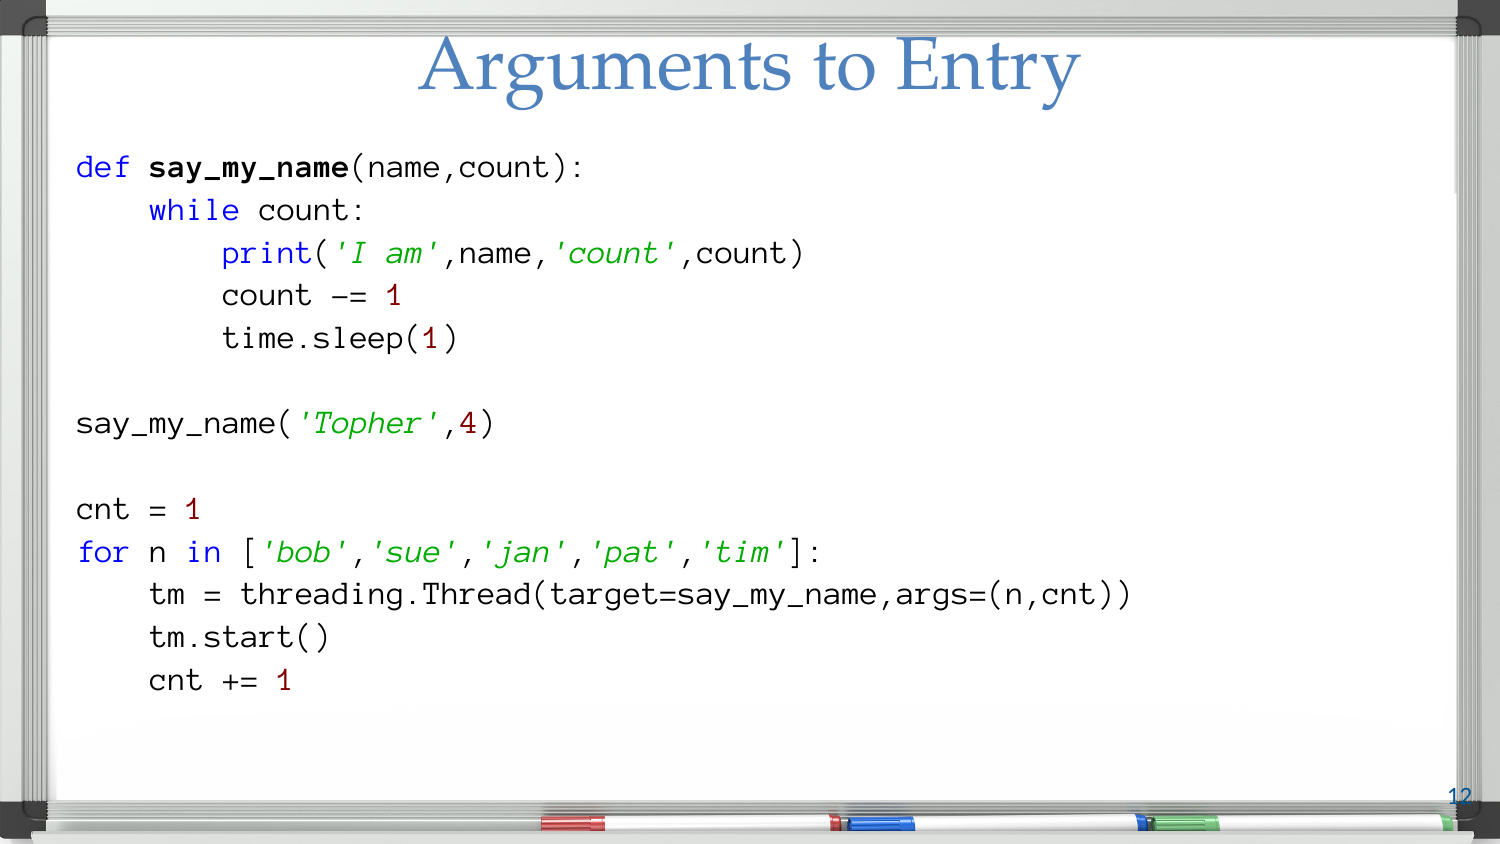

# Arguments to Entry
def say_my_name(name,count):
    while count:
        print('I am',name,'count',count)
        count -= 1
        time.sleep(1)

say_my_name('Topher',4)

cnt = 1
for n in ['bob','sue','jan','pat','tim']:
    tm = threading.Thread(target=say_my_name,args=(n,cnt))
    tm.start()
    cnt += 1

12